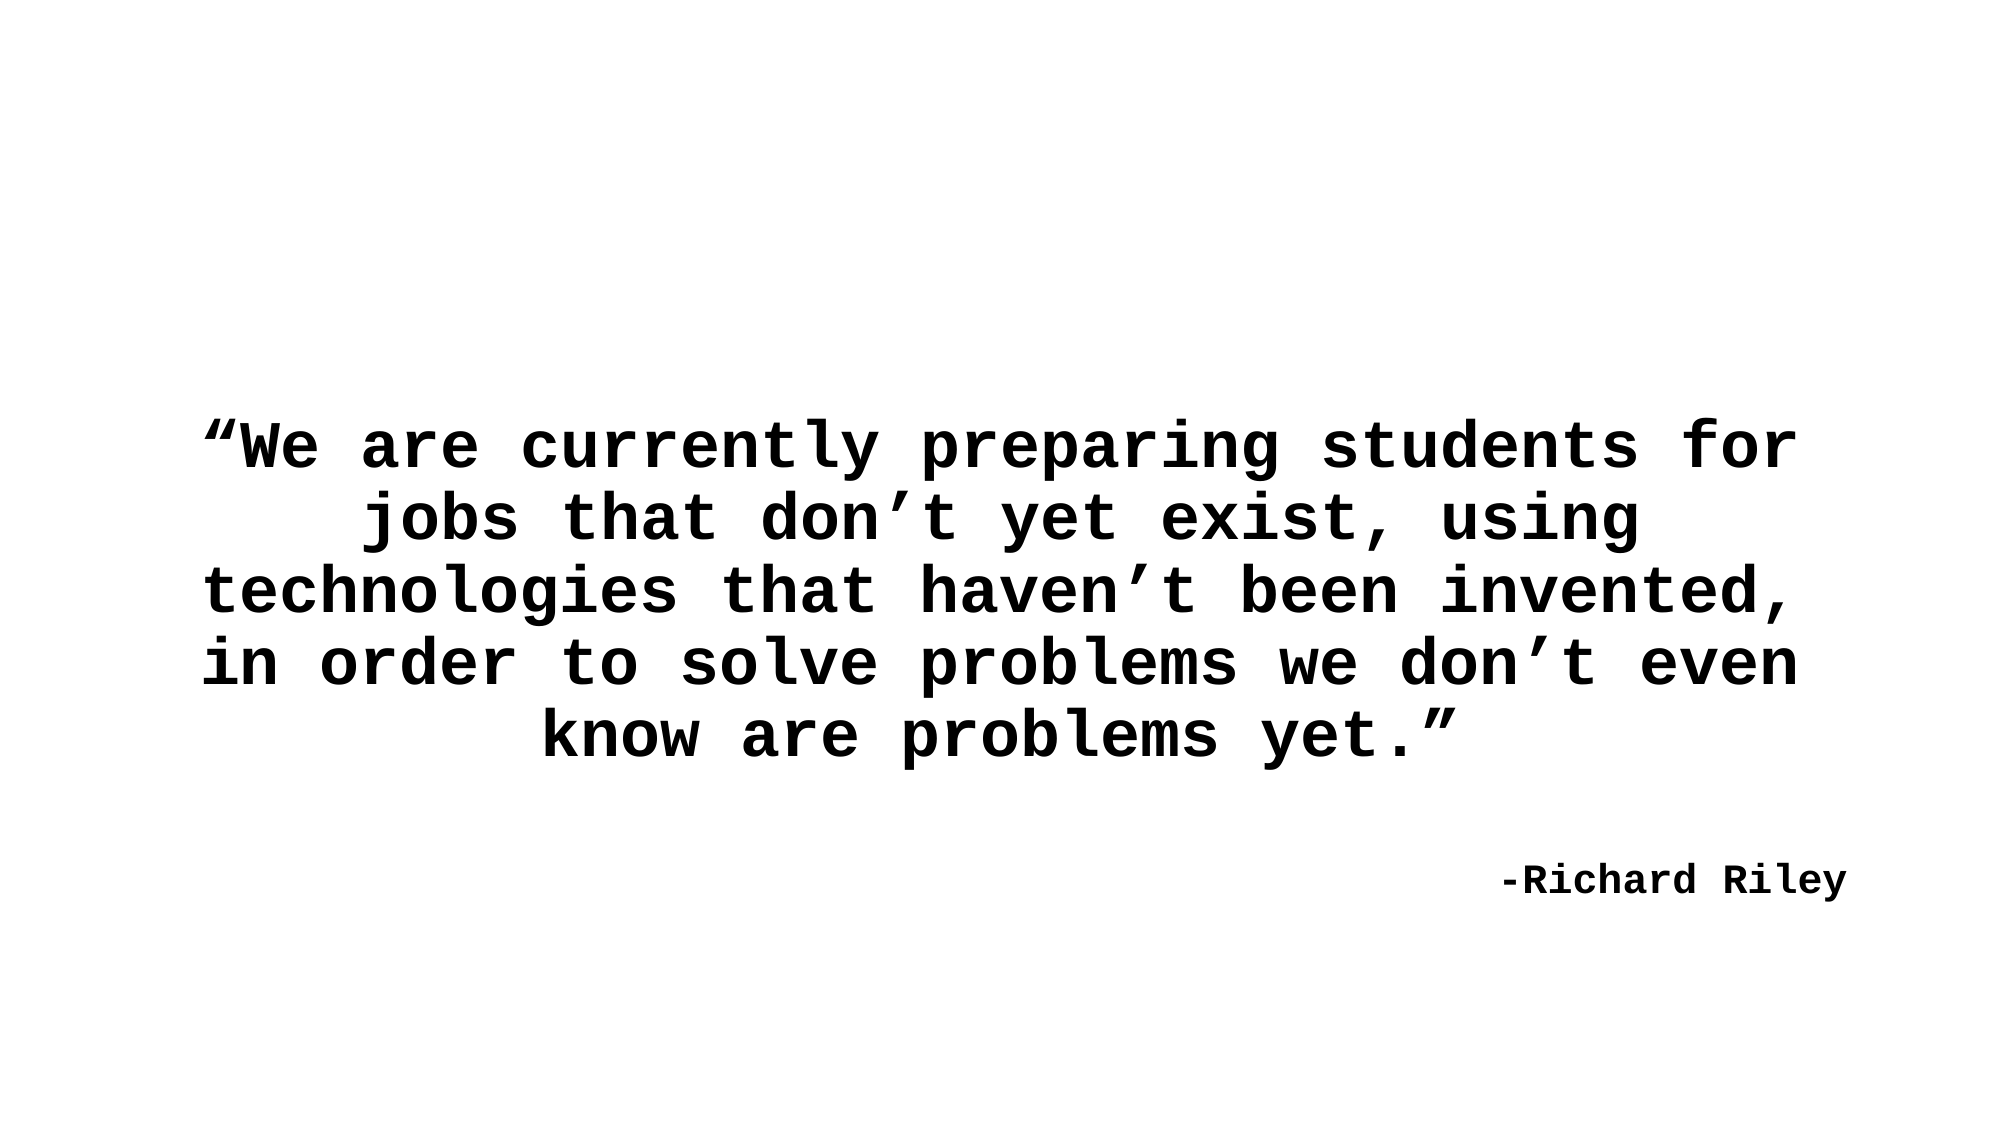

“We are currently preparing students for jobs that don’t yet exist, using technologies that haven’t been invented, in order to solve problems we don’t even know are problems yet.”

-Richard Riley